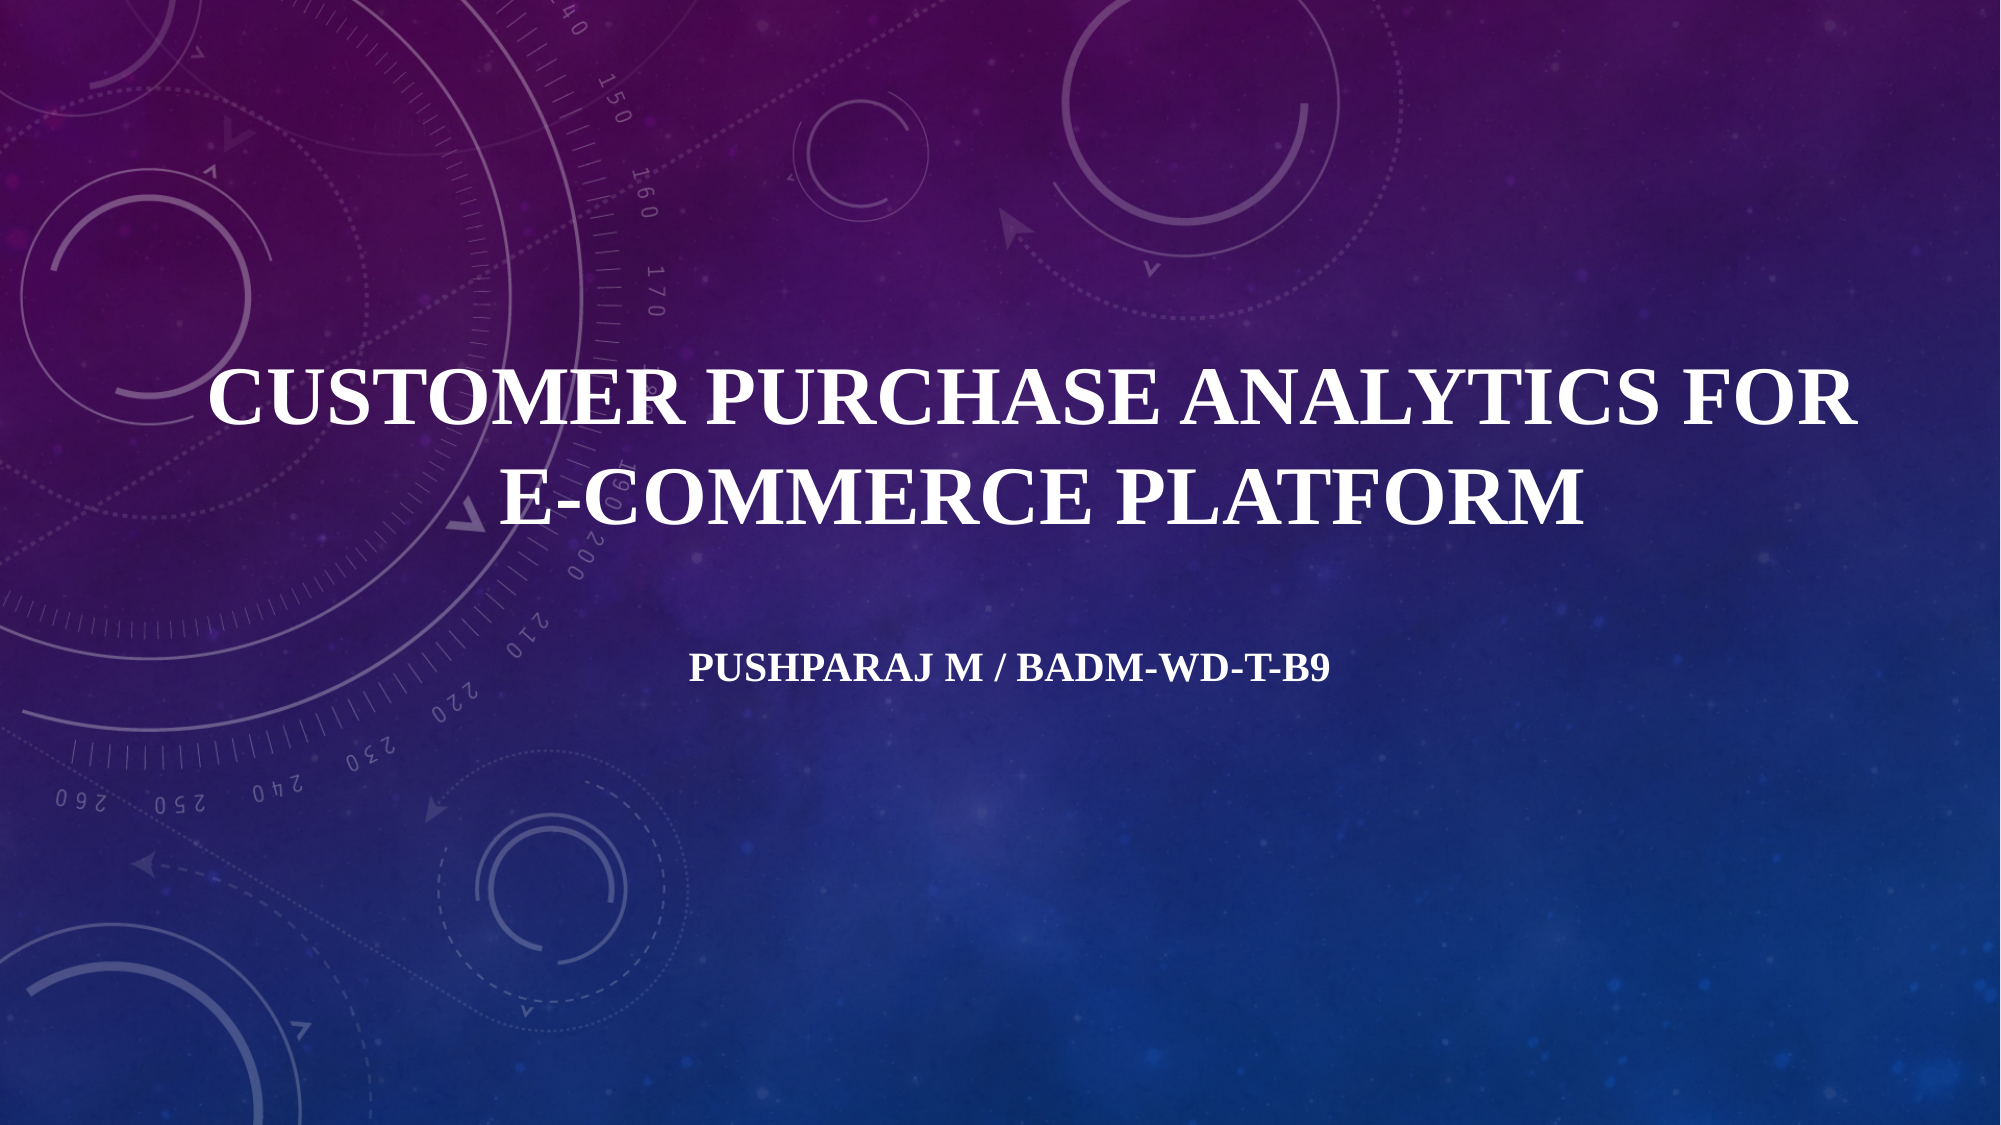

# Customer purchase analytics for e-commerce platform
Pushparaj M / BADM-WD-T-B9